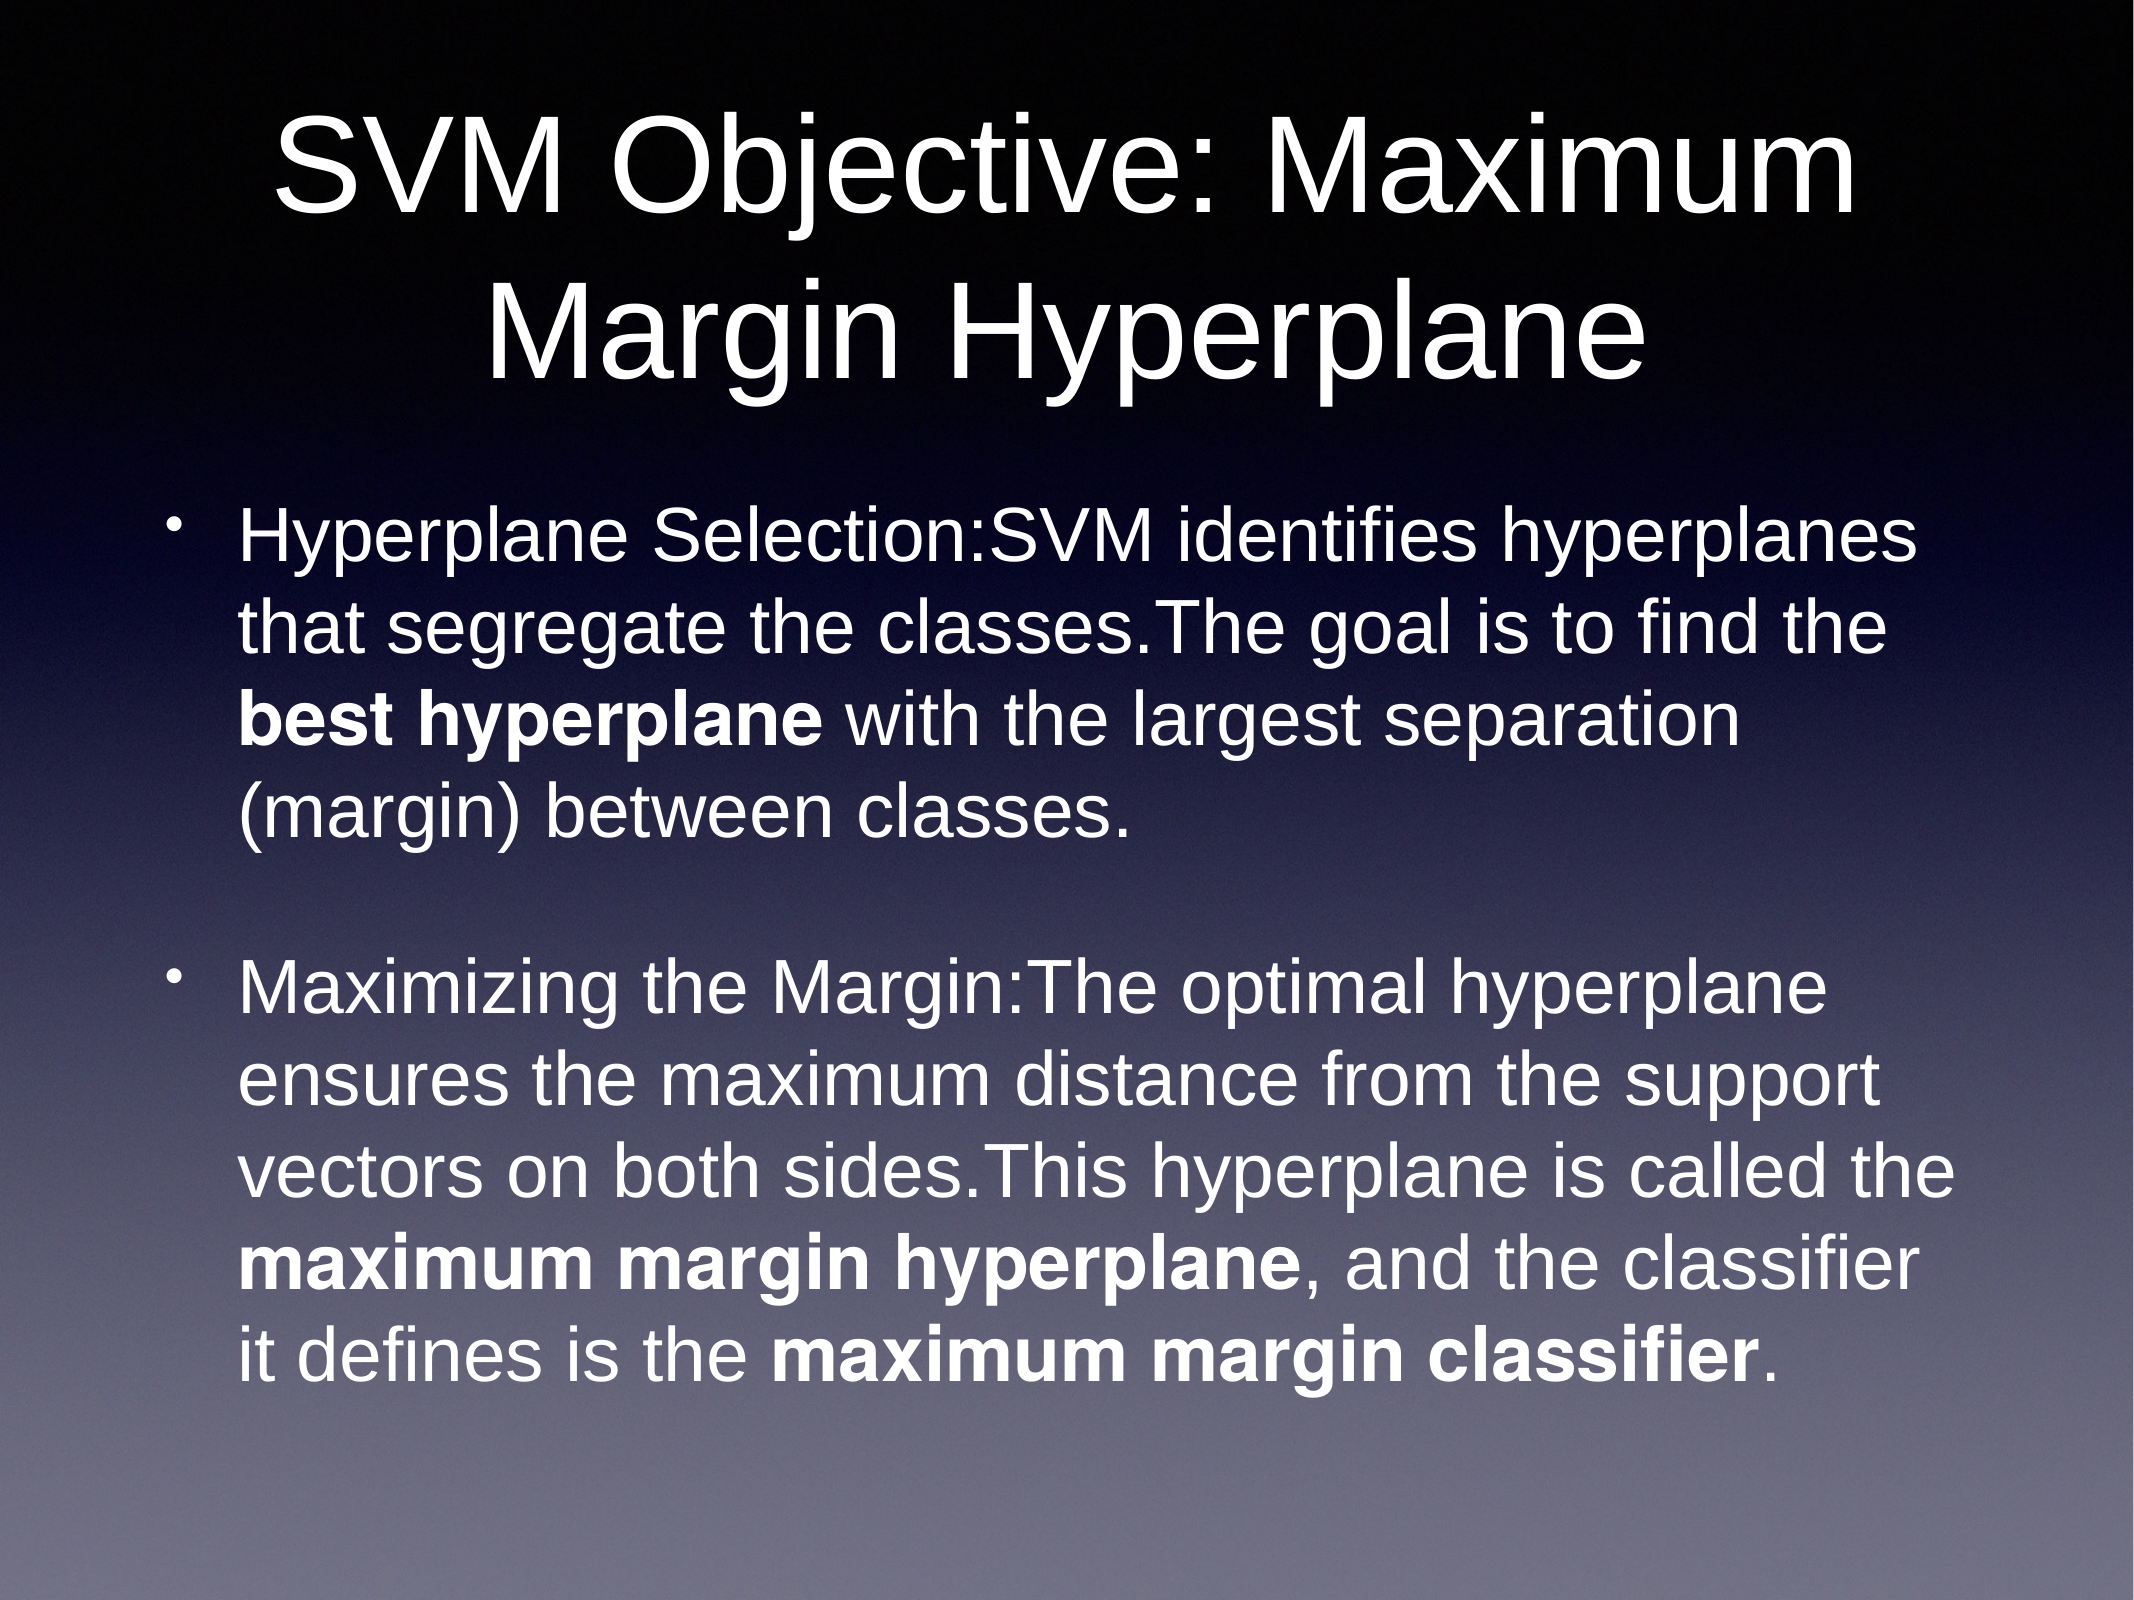

# SVM Objective: Maximum Margin Hyperplane
Hyperplane Selection:SVM identifies hyperplanes that segregate the classes.The goal is to find the best hyperplane with the largest separation (margin) between classes.
Maximizing the Margin:The optimal hyperplane ensures the maximum distance from the support vectors on both sides.This hyperplane is called the maximum margin hyperplane, and the classifier it defines is the maximum margin classifier.
13